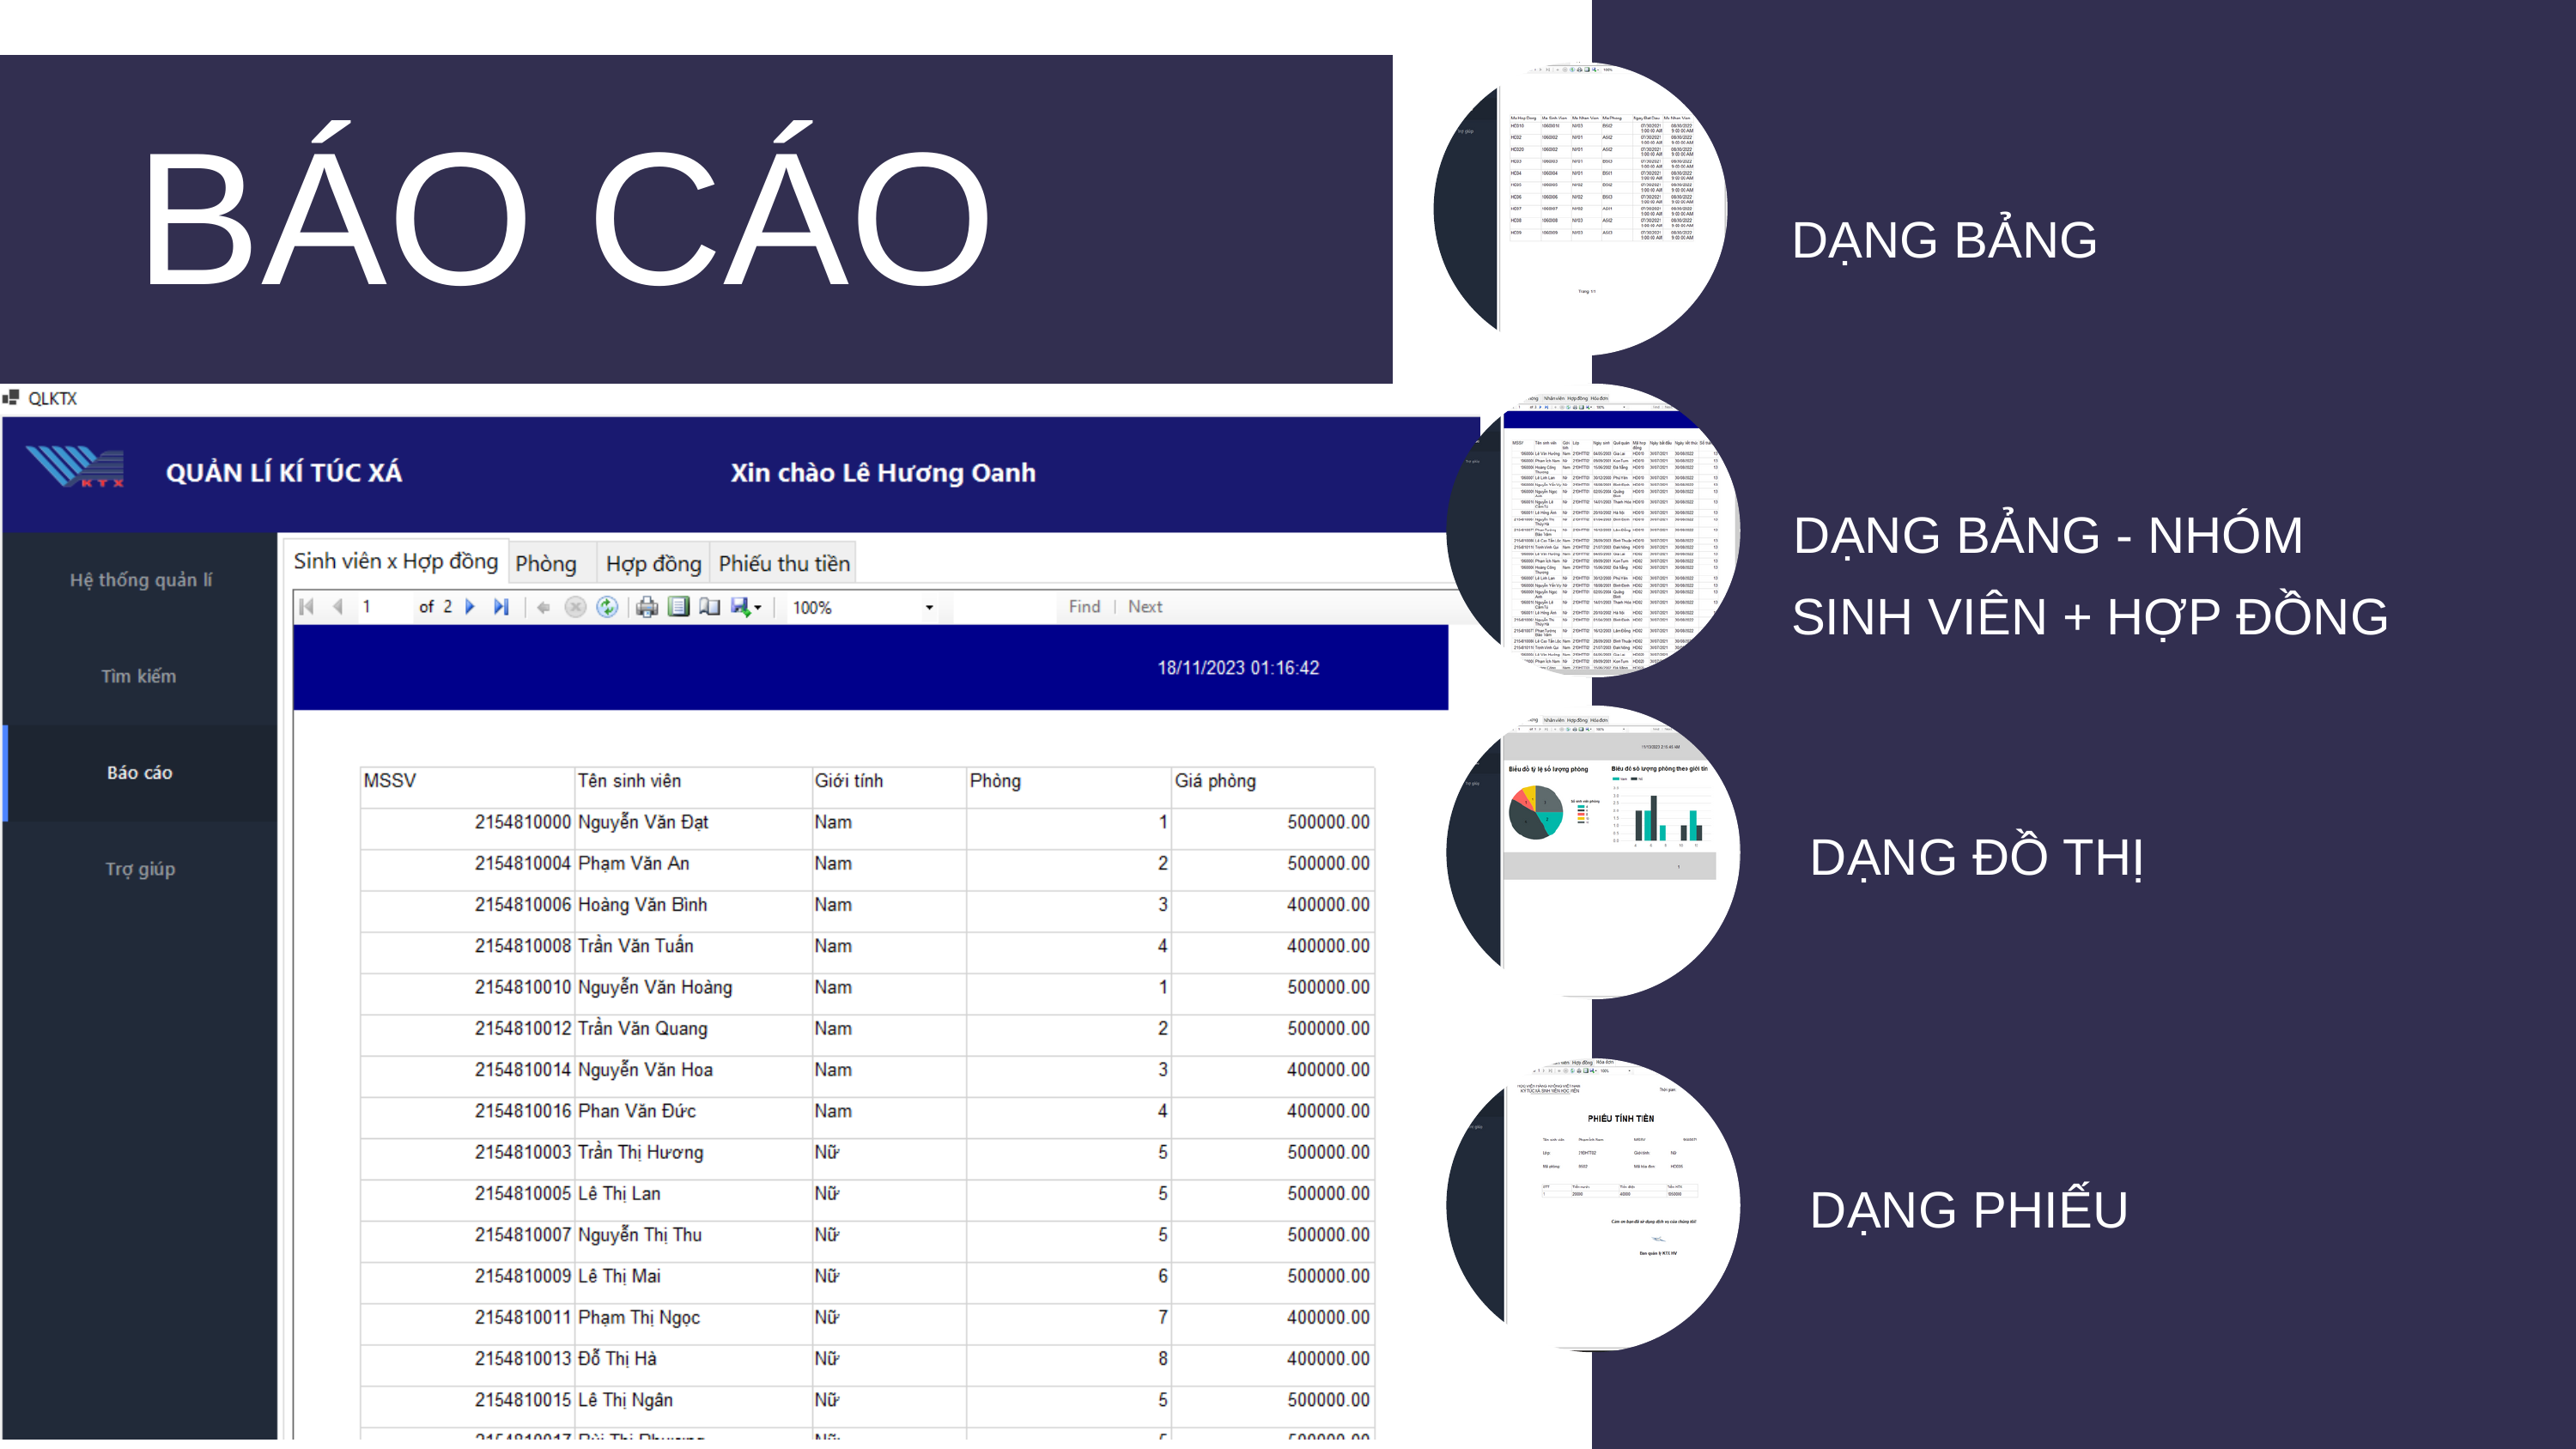

OUR TEAM

BÁO CÁO
DẠNG BẢNG

DẠNG BẢNG - NHÓM
SINH VIÊN + HỢP ĐỒNG

DẠNG ĐỒ THỊ

DẠNG PHIẾU